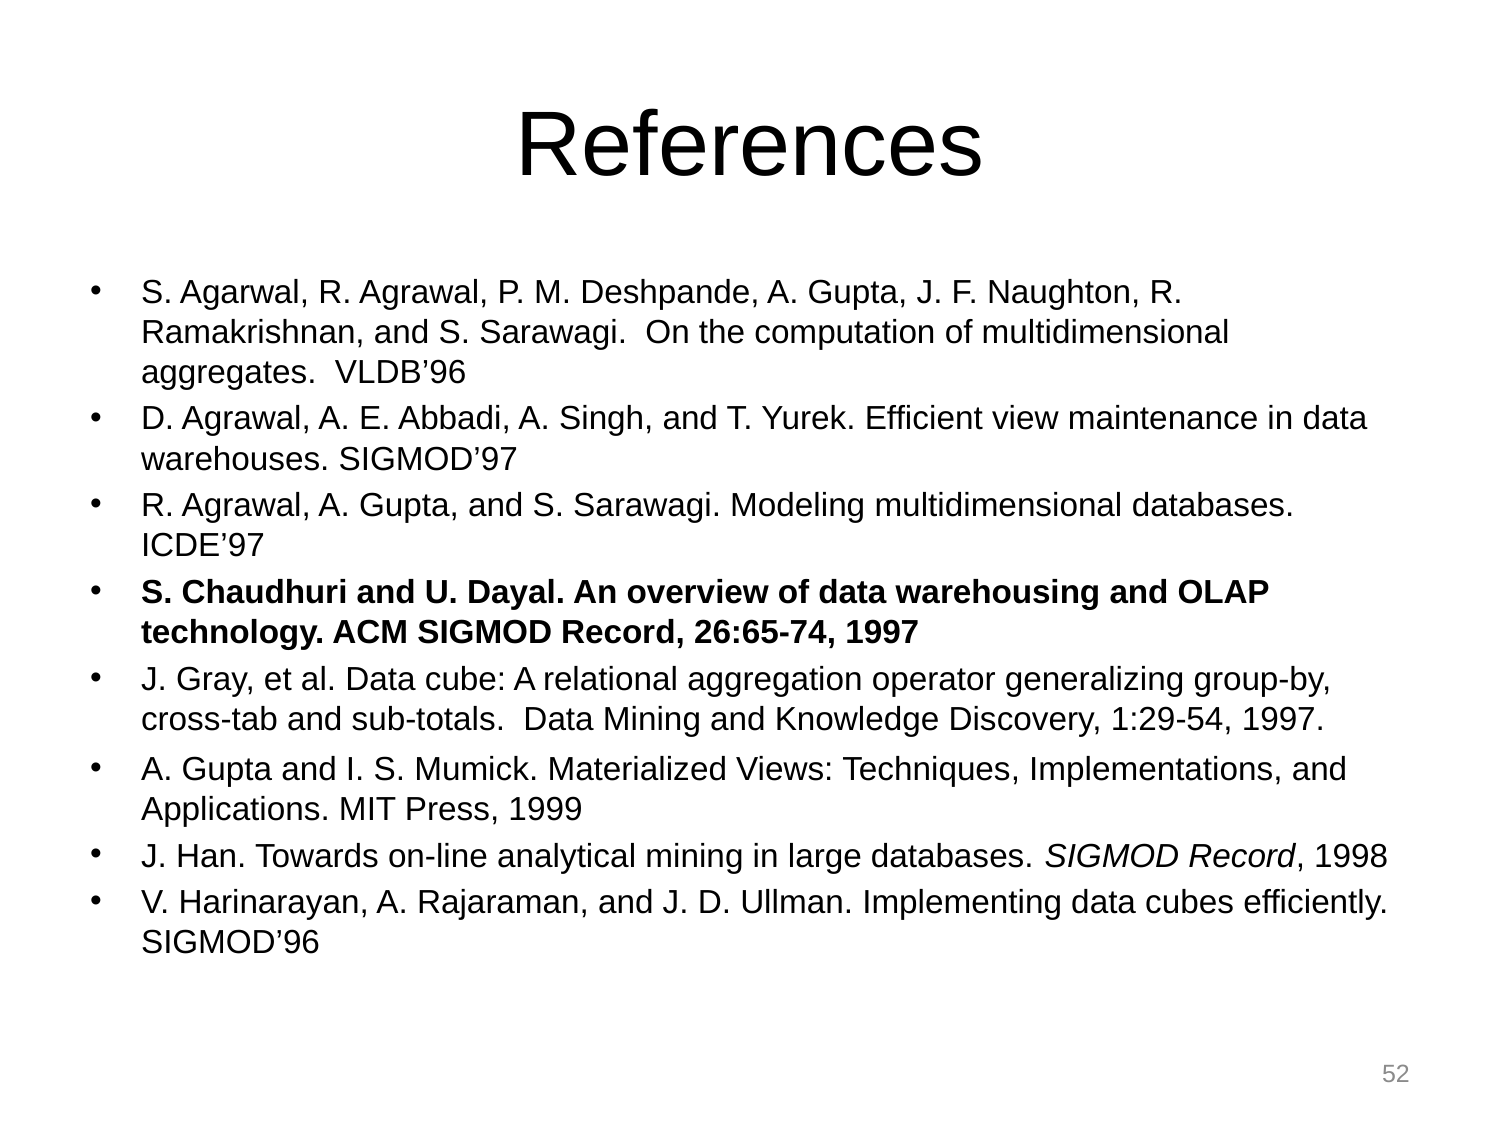

# References
S. Agarwal, R. Agrawal, P. M. Deshpande, A. Gupta, J. F. Naughton, R. Ramakrishnan, and S. Sarawagi.  On the computation of multidimensional aggregates.  VLDB’96
D. Agrawal, A. E. Abbadi, A. Singh, and T. Yurek. Efficient view maintenance in data warehouses. SIGMOD’97
R. Agrawal, A. Gupta, and S. Sarawagi. Modeling multidimensional databases.  ICDE’97
S. Chaudhuri and U. Dayal. An overview of data warehousing and OLAP technology. ACM SIGMOD Record, 26:65-74, 1997
J. Gray, et al. Data cube: A relational aggregation operator generalizing group-by, cross-tab and sub-totals.  Data Mining and Knowledge Discovery, 1:29-54, 1997.
A. Gupta and I. S. Mumick. Materialized Views: Techniques, Implementations, and Applications. MIT Press, 1999
J. Han. Towards on-line analytical mining in large databases. SIGMOD Record, 1998
V. Harinarayan, A. Rajaraman, and J. D. Ullman. Implementing data cubes efficiently. SIGMOD’96

52